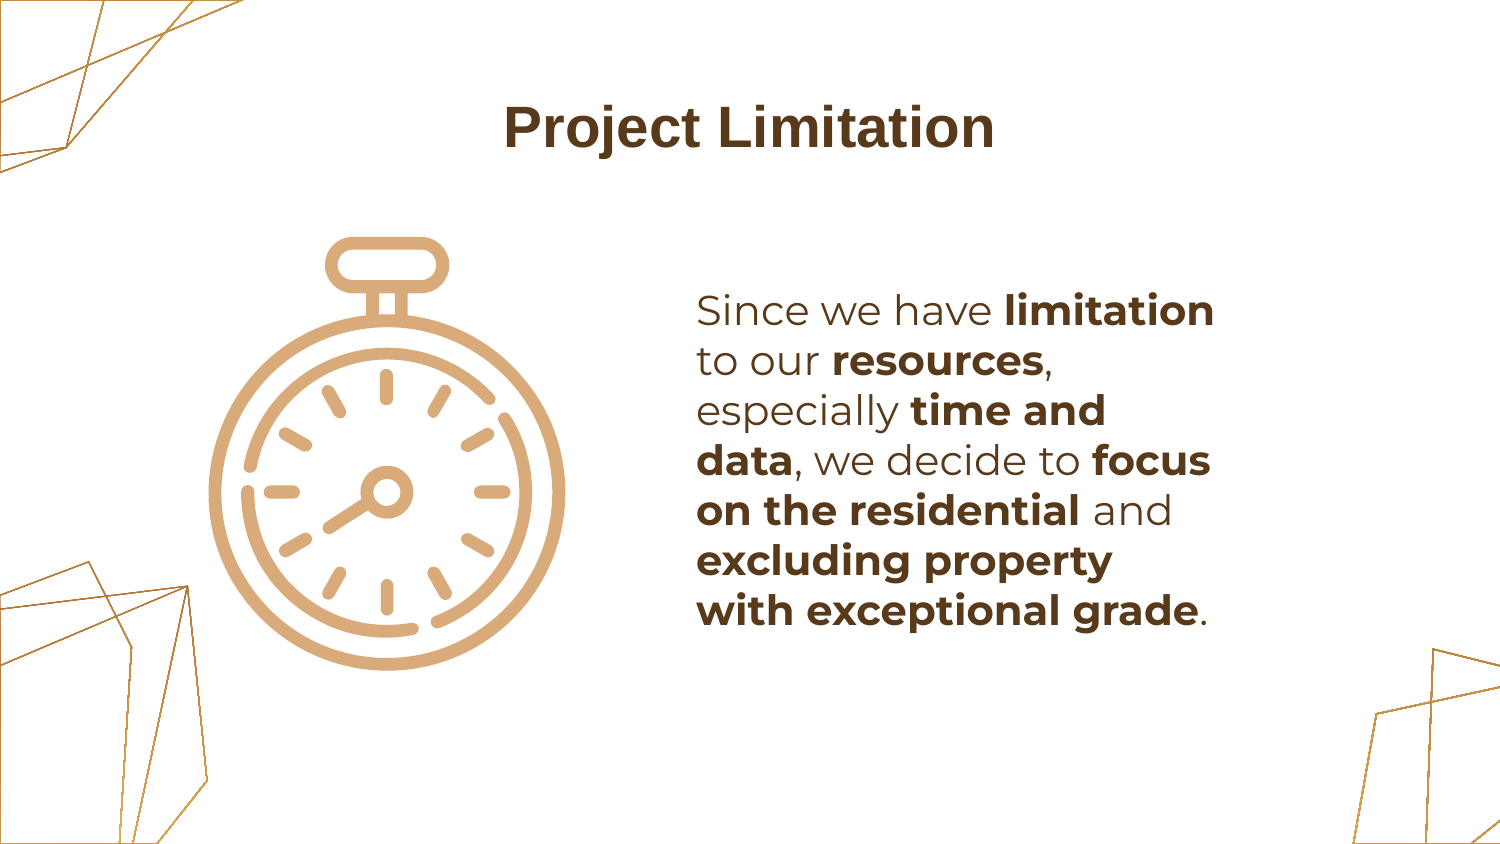

# Project Limitation

Since we have limitation to our resources, especially time and data, we decide to focus on the residential and excluding property with exceptional grade.